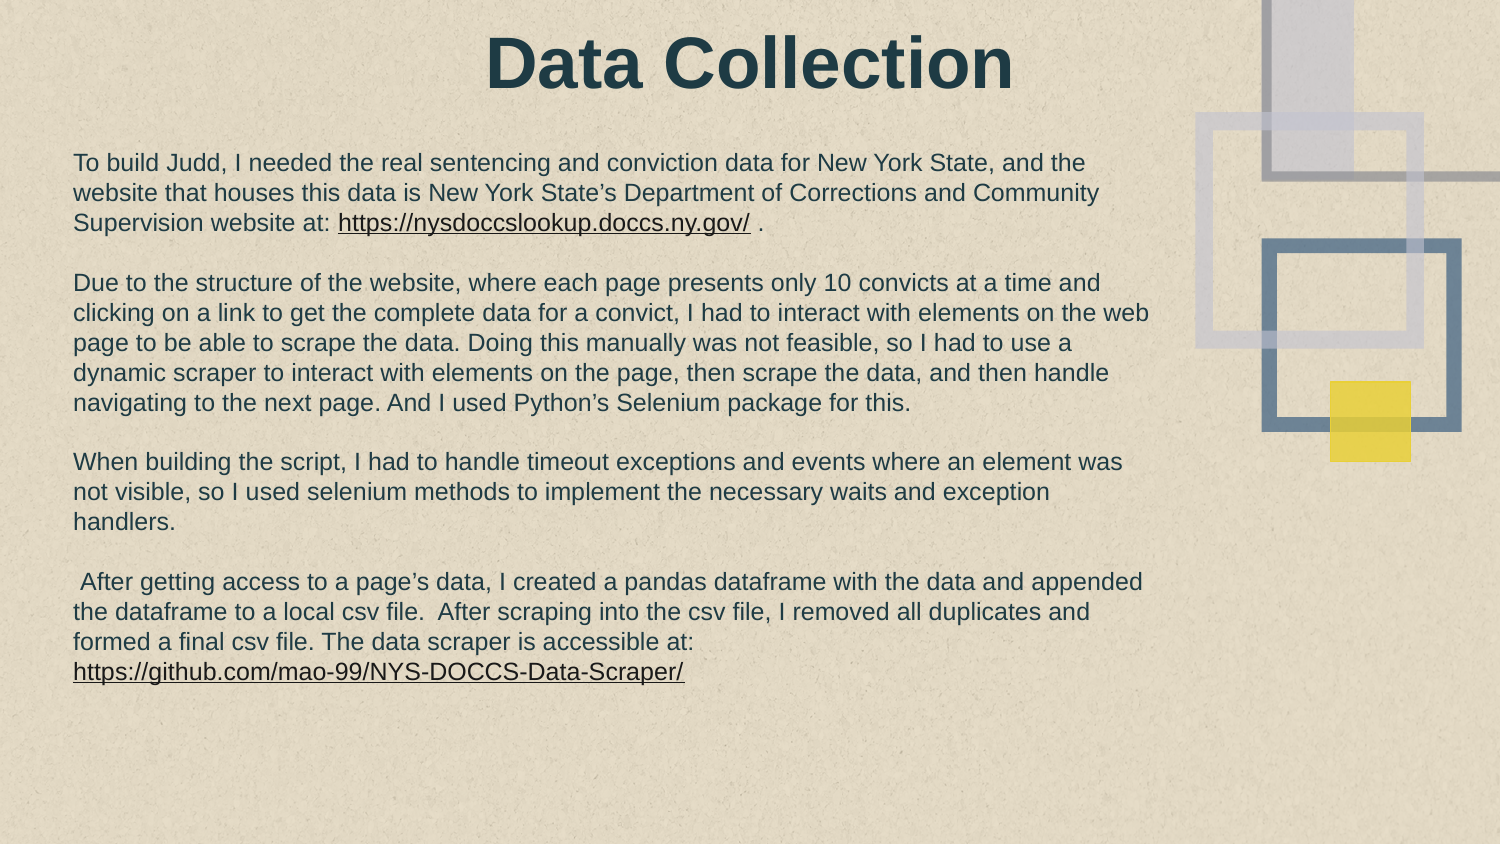

# Data Collection

To build Judd, I needed the real sentencing and conviction data for New York State, and the website that houses this data is New York State’s Department of Corrections and Community Supervision website at: https://nysdoccslookup.doccs.ny.gov/ .

Due to the structure of the website, where each page presents only 10 convicts at a time and clicking on a link to get the complete data for a convict, I had to interact with elements on the web page to be able to scrape the data. Doing this manually was not feasible, so I had to use a dynamic scraper to interact with elements on the page, then scrape the data, and then handle navigating to the next page. And I used Python’s Selenium package for this.

When building the script, I had to handle timeout exceptions and events where an element was not visible, so I used selenium methods to implement the necessary waits and exception handlers.

 After getting access to a page’s data, I created a pandas dataframe with the data and appended the dataframe to a local csv file.  After scraping into the csv file, I removed all duplicates and formed a final csv file. The data scraper is accessible at: https://github.com/mao-99/NYS-DOCCS-Data-Scraper/